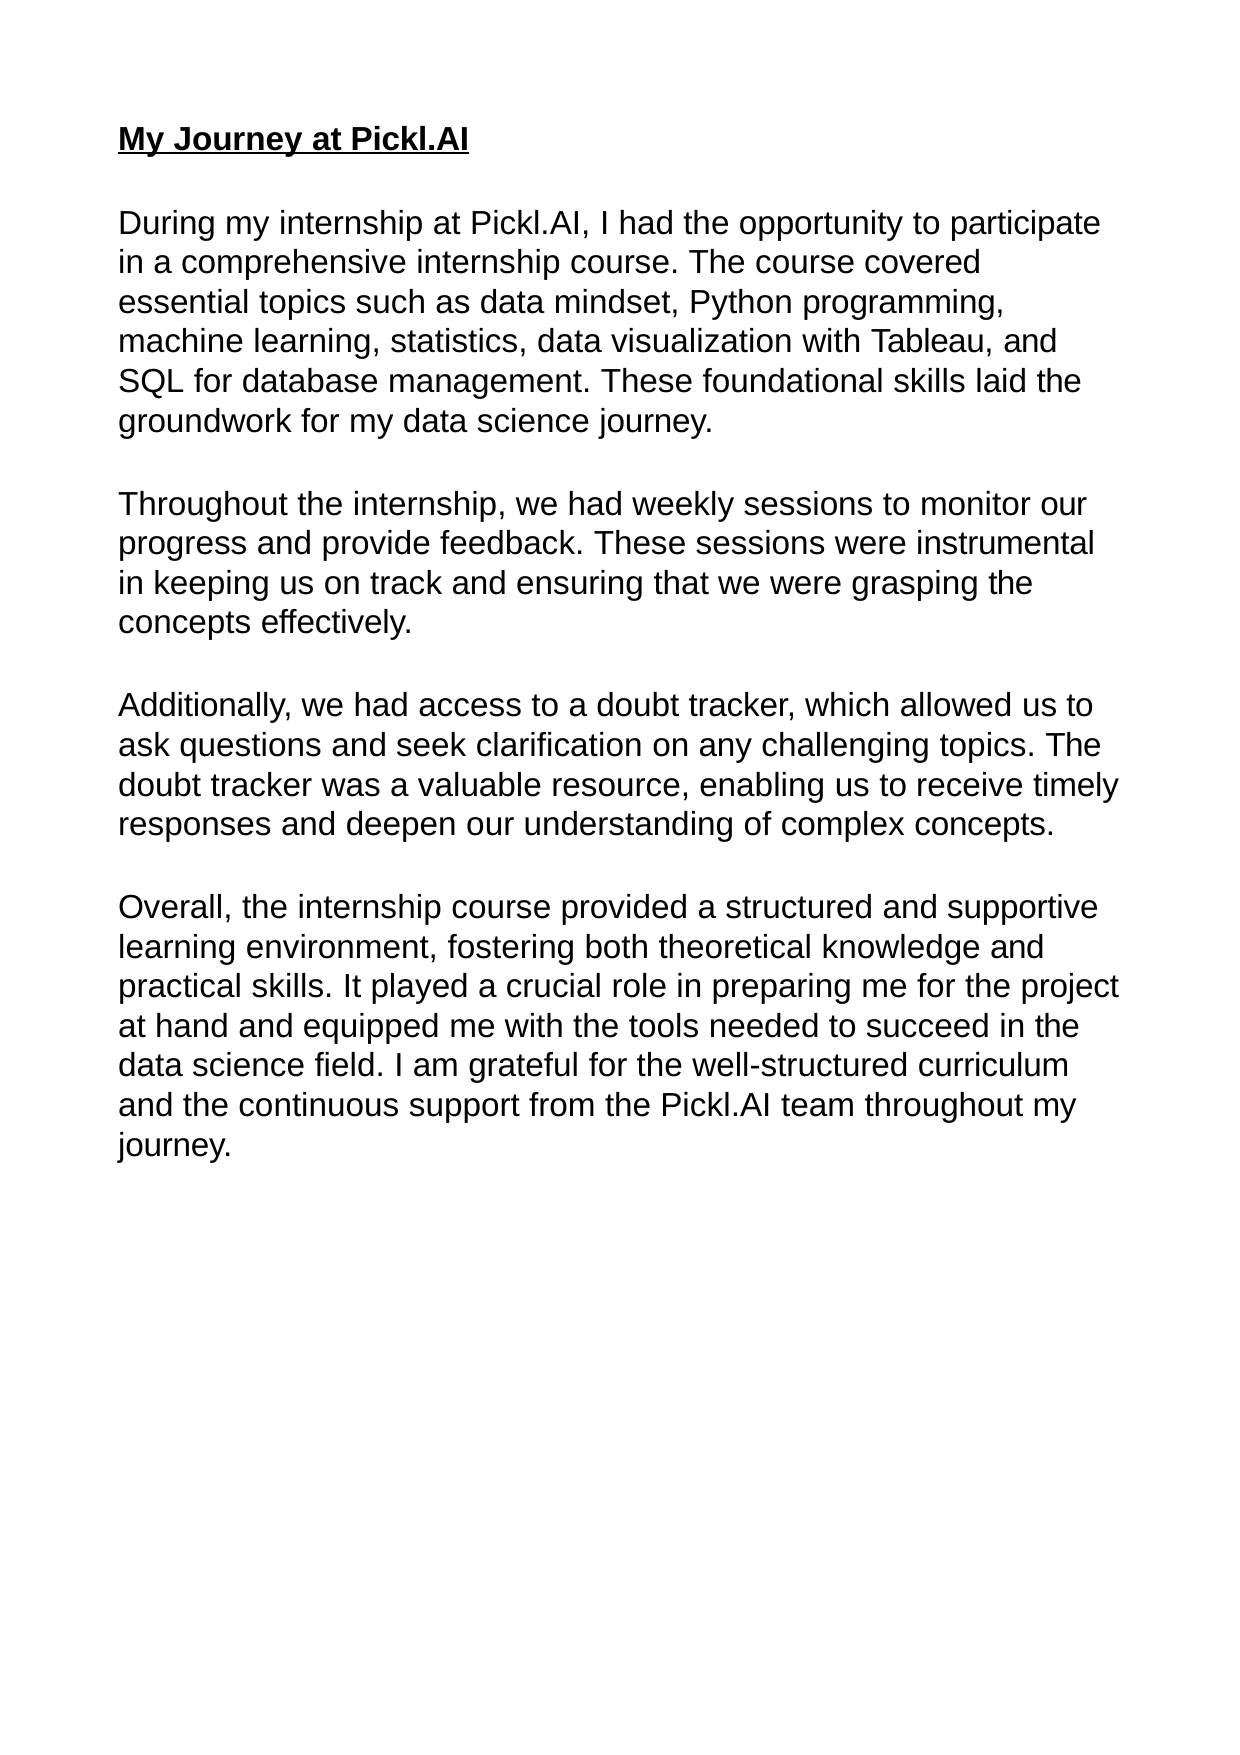

My Journey at Pickl.AI

During my internship at Pickl.AI, I had the opportunity to participate in a comprehensive internship course. The course covered essential topics such as data mindset, Python programming, machine learning, statistics, data visualization with Tableau, and SQL for database management. These foundational skills laid the groundwork for my data science journey.

Throughout the internship, we had weekly sessions to monitor our progress and provide feedback. These sessions were instrumental in keeping us on track and ensuring that we were grasping the concepts effectively.

Additionally, we had access to a doubt tracker, which allowed us to ask questions and seek clarification on any challenging topics. The doubt tracker was a valuable resource, enabling us to receive timely responses and deepen our understanding of complex concepts.

Overall, the internship course provided a structured and supportive learning environment, fostering both theoretical knowledge and practical skills. It played a crucial role in preparing me for the project at hand and equipped me with the tools needed to succeed in the data science field. I am grateful for the well-structured curriculum and the continuous support from the Pickl.AI team throughout my journey.